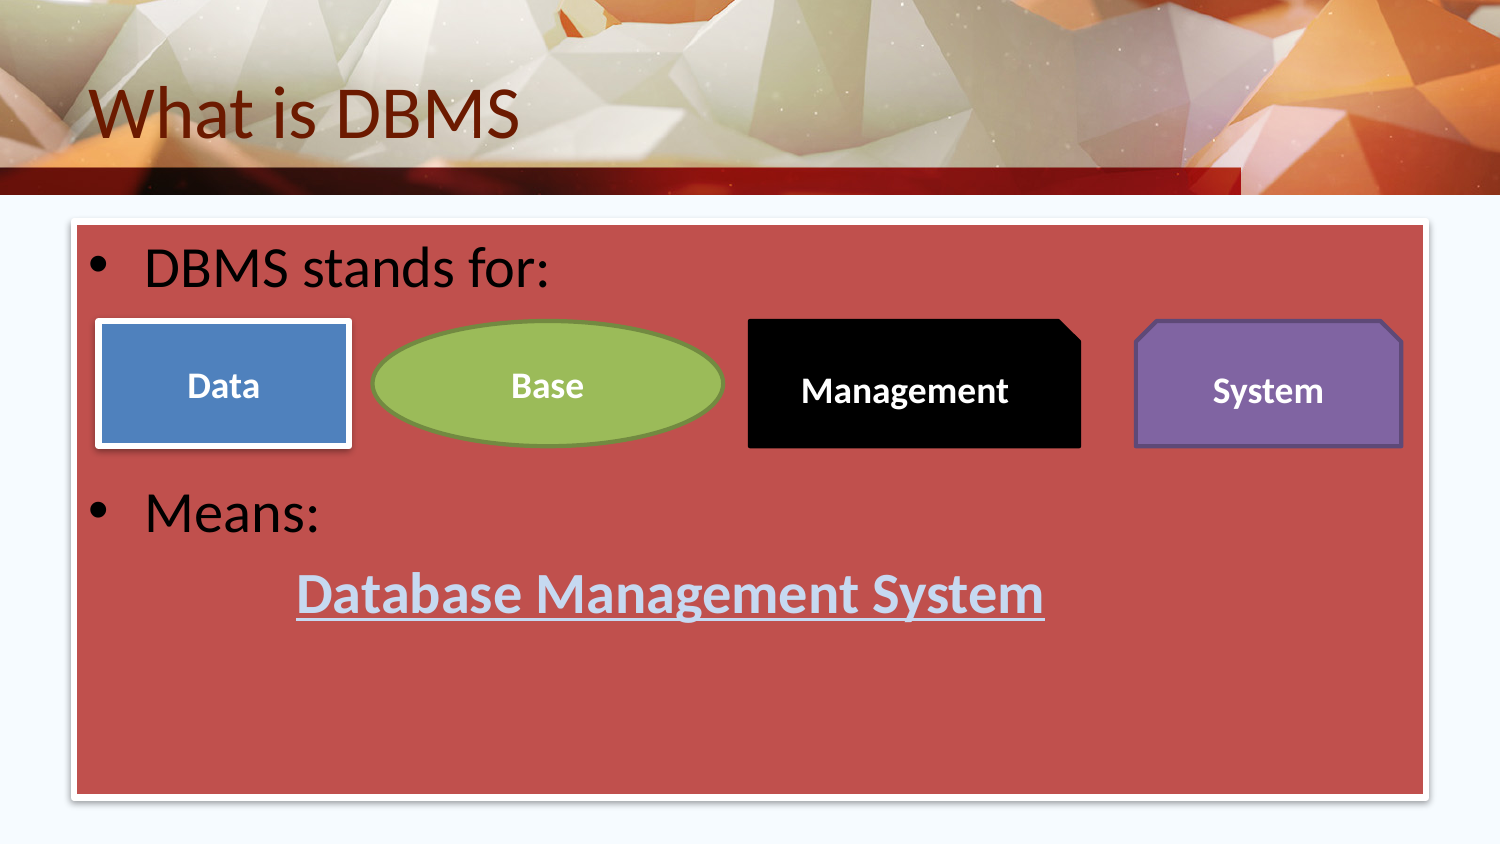

# What is DBMS
DBMS stands for:

Means:
          Database Management System
Data
Base
Management
System